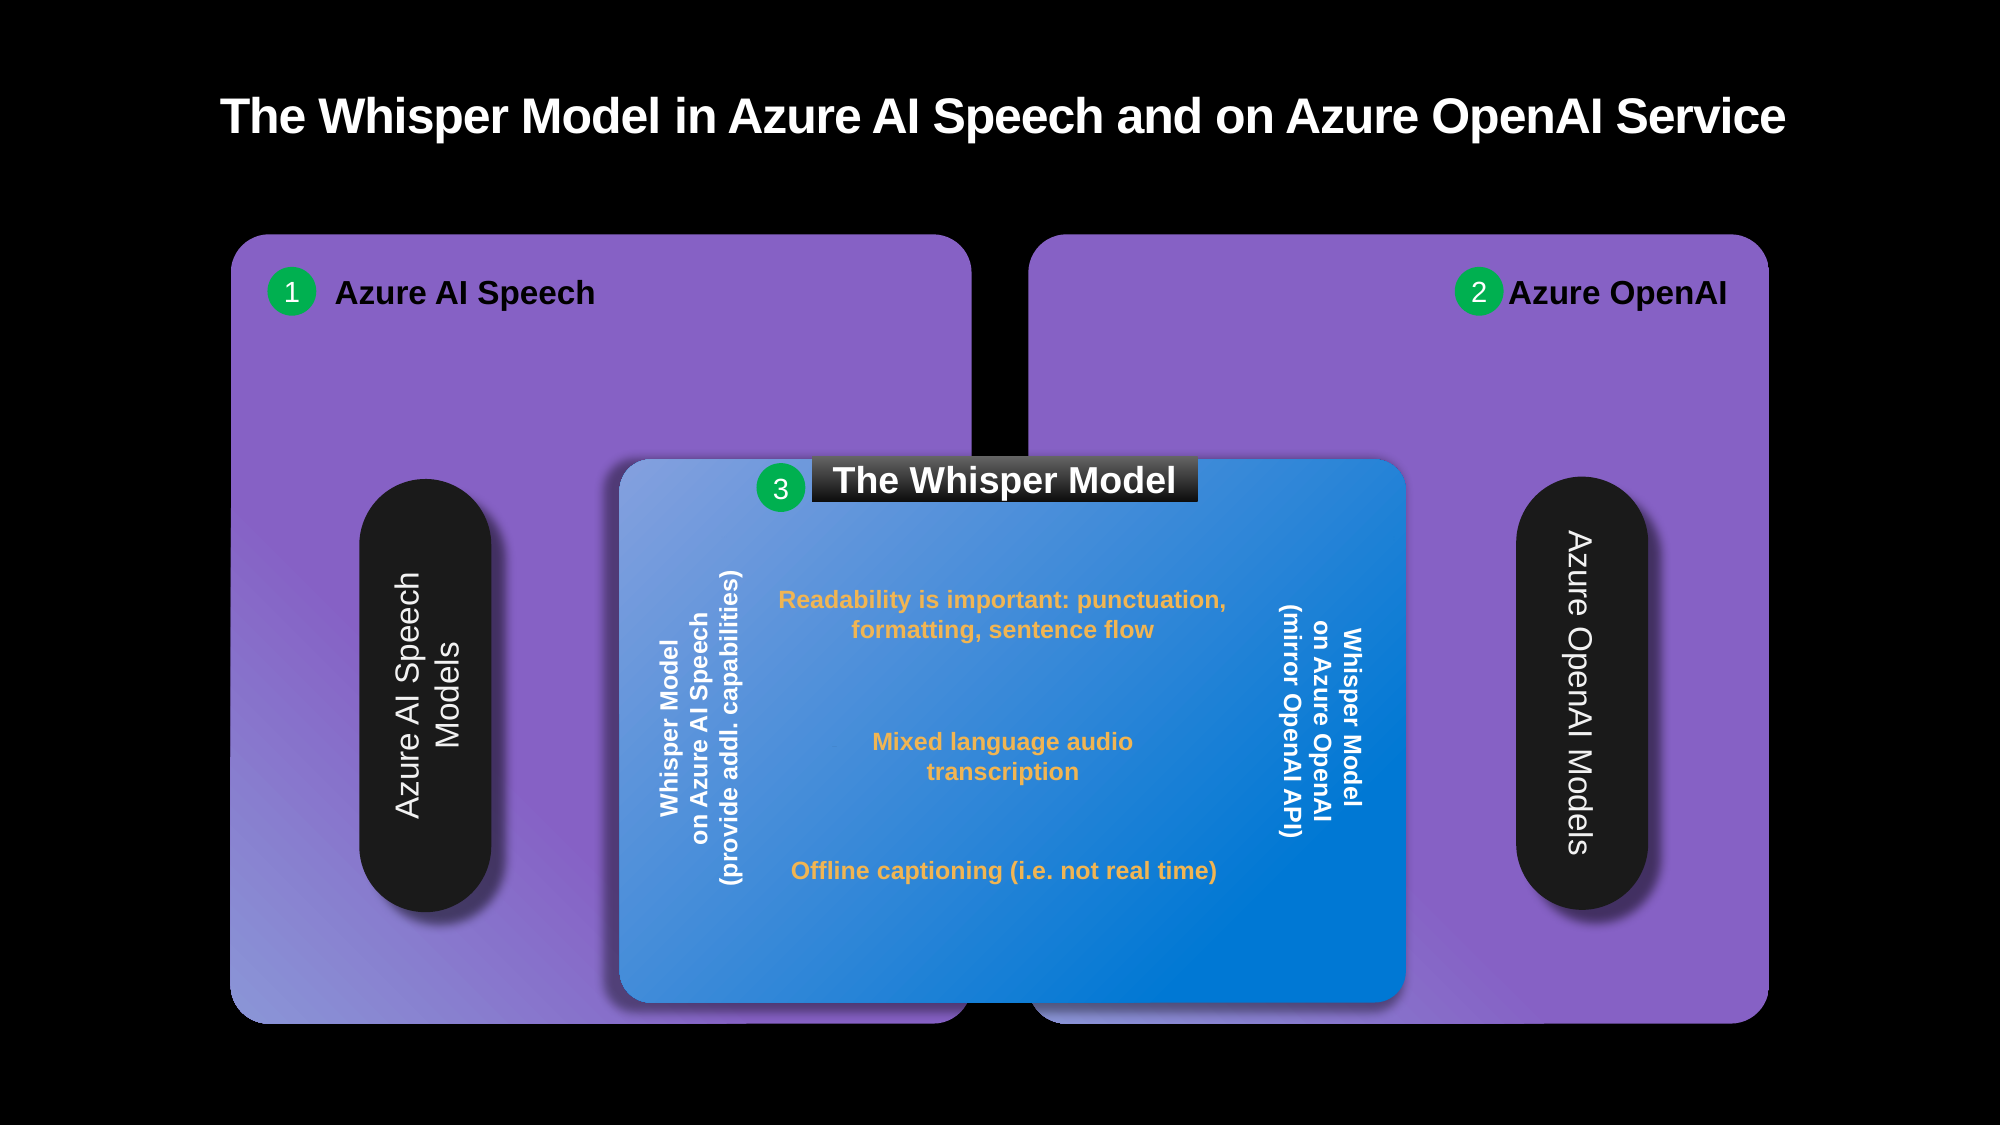

# The Whisper Model in Azure AI Speech and on Azure OpenAI Service
Azure OpenAI
          Azure AI Speech
1
2

The Whisper Model
3
Readability is important: punctuation, formatting, sentence flow
Azure OpenAI Models
Azure AI Speech Models
Whisper Model
on Azure OpenAI
(mirror OpenAI API)
Whisper Model
on Azure AI Speech
(provide addl. capabilities)
Mixed language audio transcription
Offline captioning (i.e. not real time)